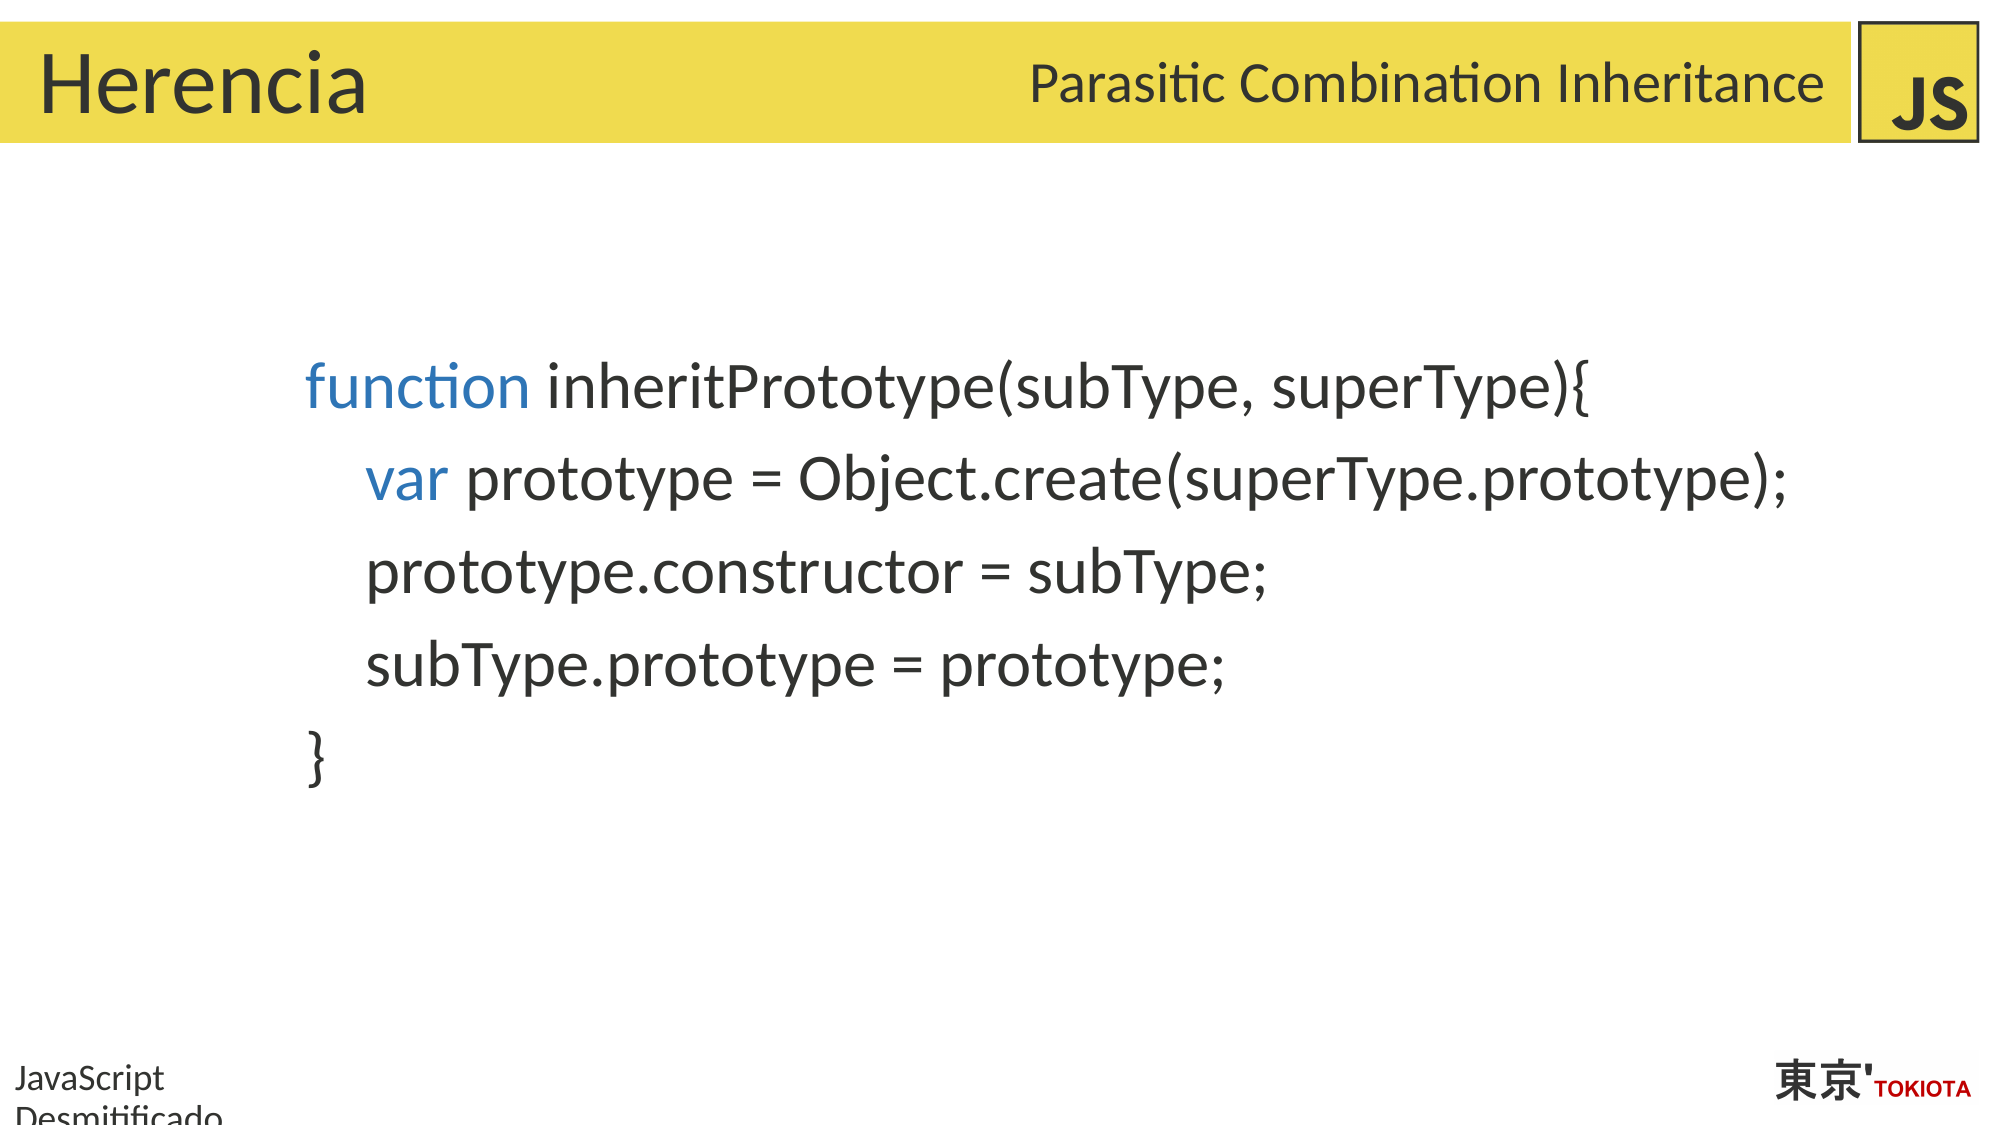

# Herencia
Parasitic Combination Inheritance
function inheritPrototype(subType, superType){
    var prototype = Object.create(superType.prototype);
    prototype.constructor = subType;
    subType.prototype = prototype;
}